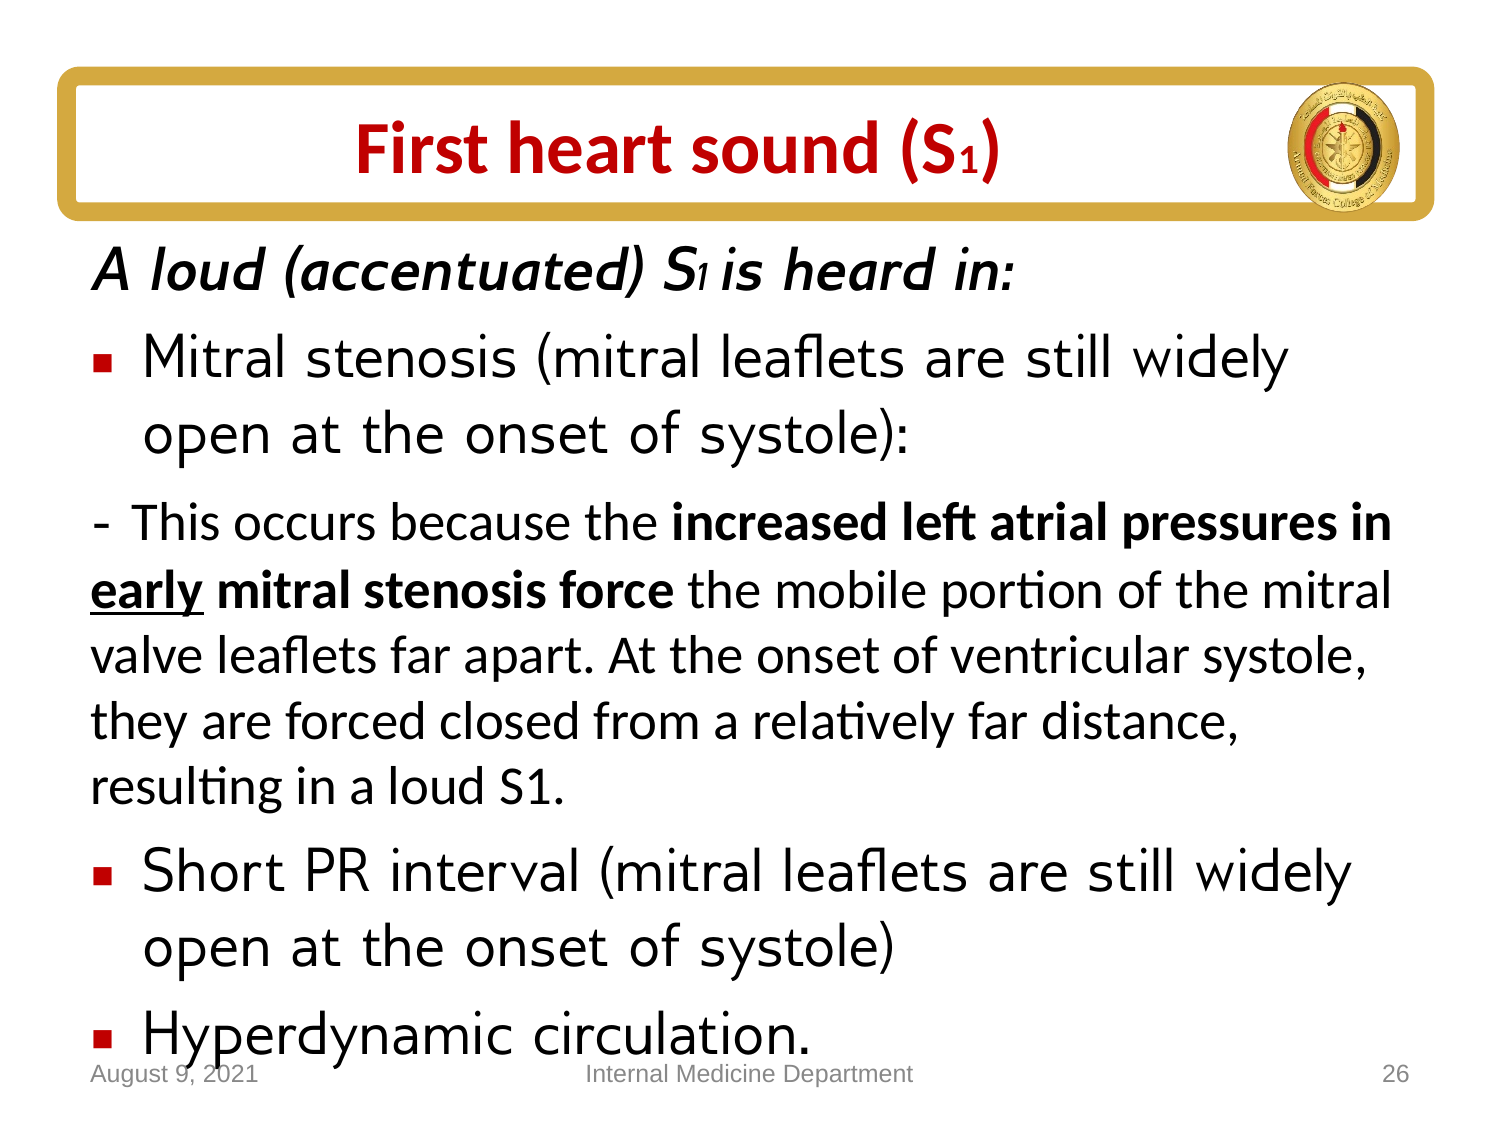

# First heart sound (S1)
A loud (accentuated) S1 is heard in:
Mitral stenosis (mitral leaflets are still widely open at the onset of systole):
- This occurs because the increased left atrial pressures in early mitral stenosis force the mobile portion of the mitral valve leaflets far apart. At the onset of ventricular systole, they are forced closed from a relatively far distance, resulting in a loud S1.
Short PR interval (mitral leaflets are still widely open at the onset of systole)
Hyperdynamic circulation.

August 9, 2021
Internal Medicine Department
26